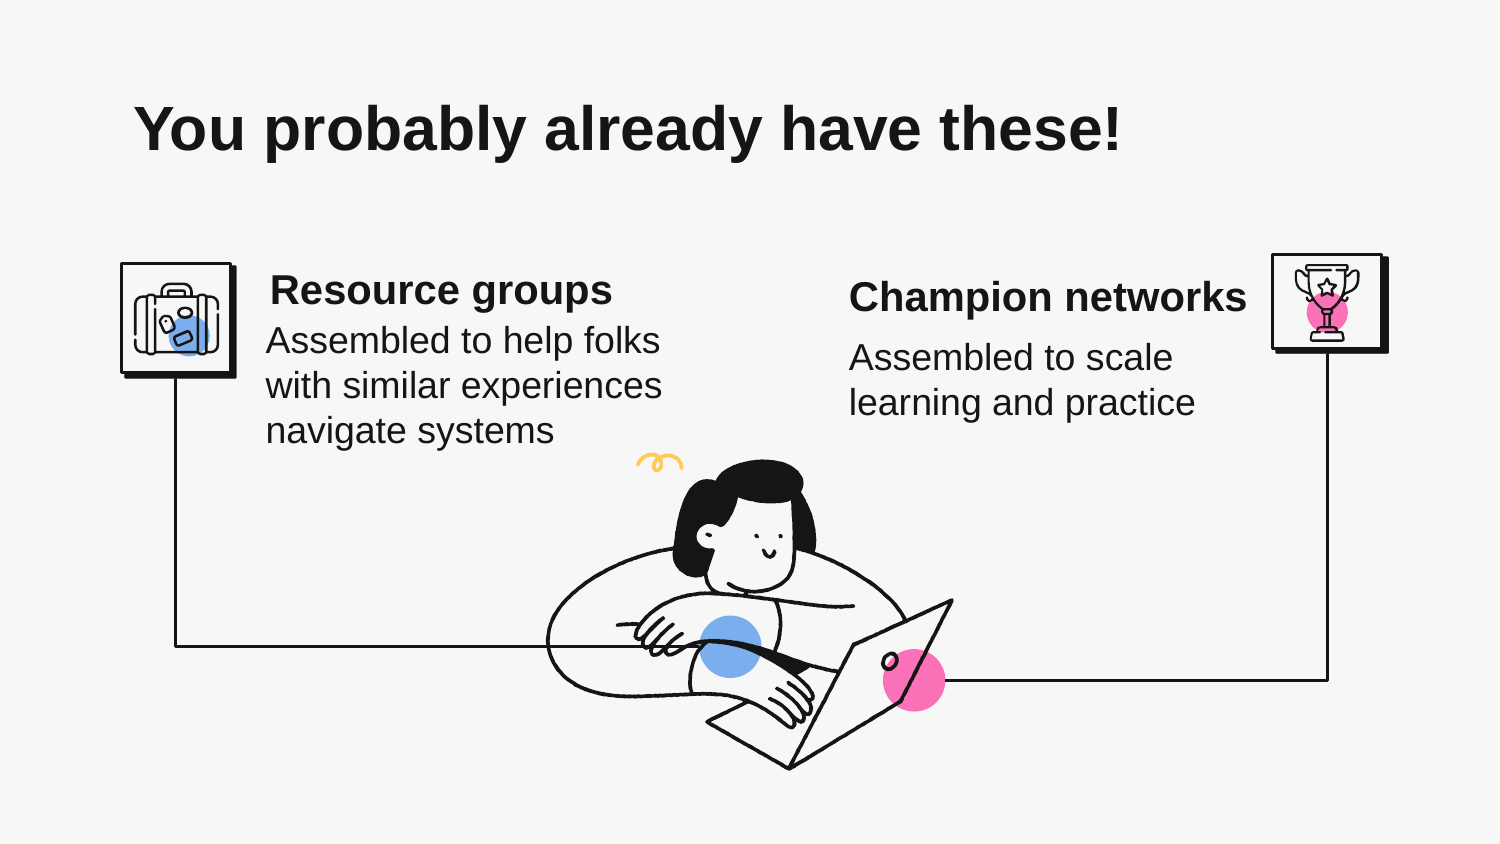

# You probably already have these!
Resource groups
Assembled to help folks with similar experiences navigate systems

Champion networks
Assembled to scale learning and practice